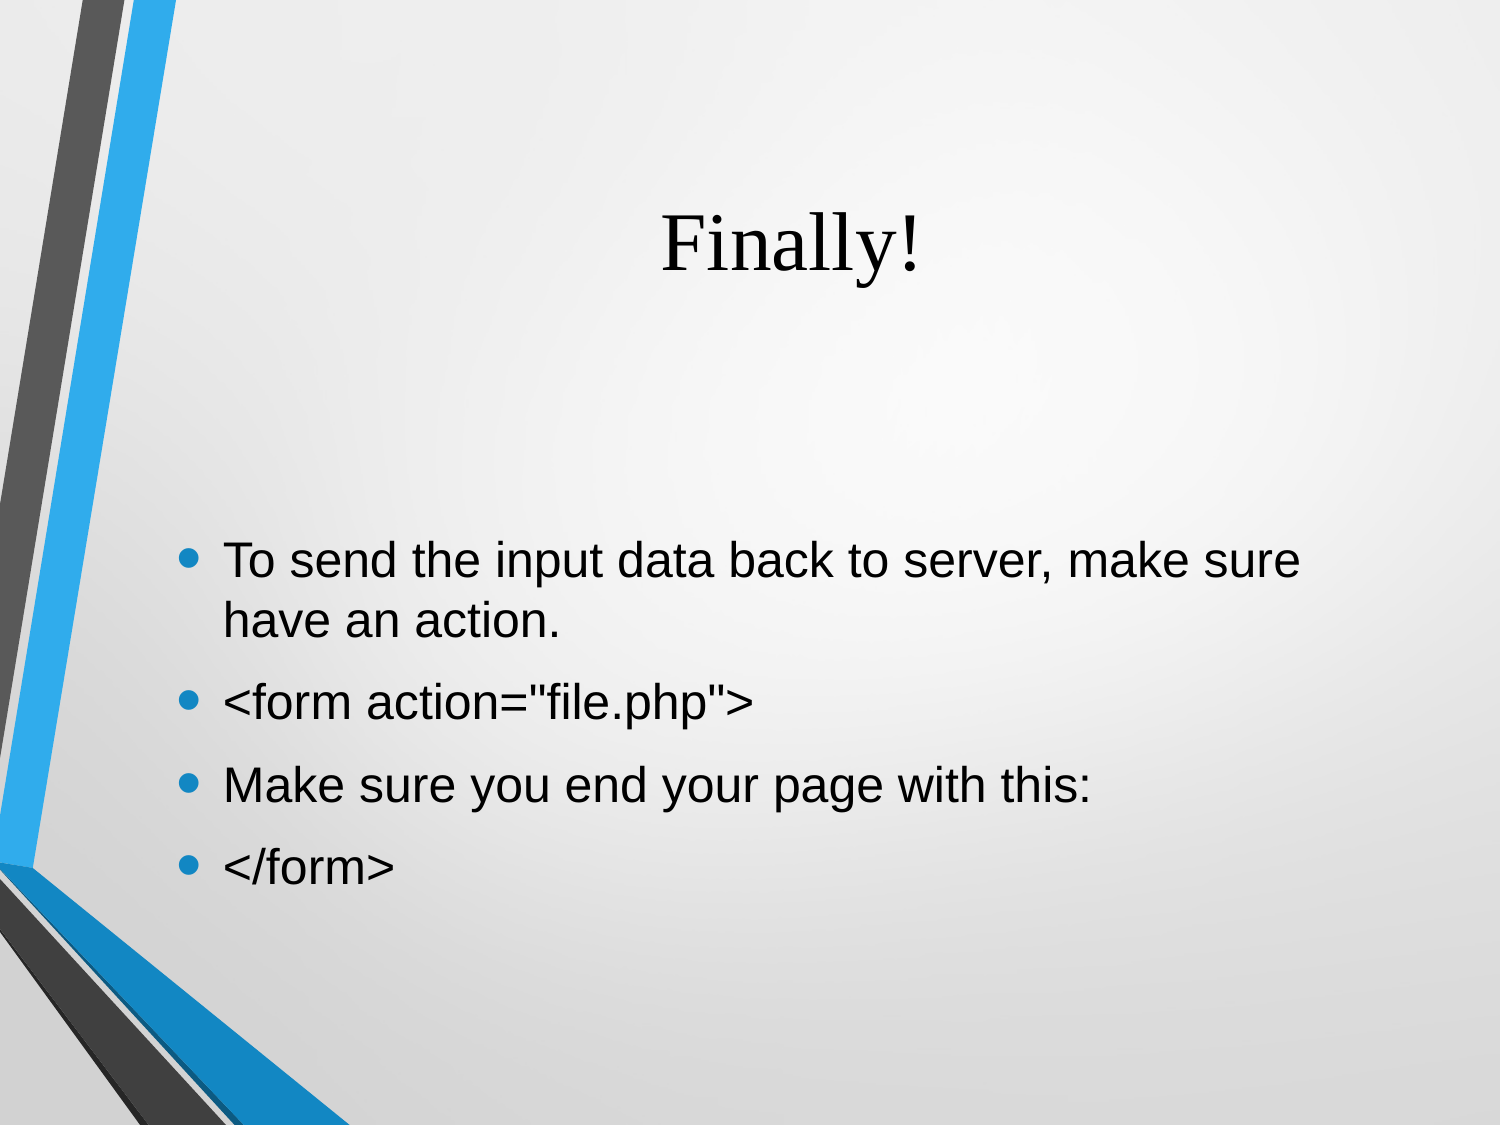

# Finally!
To send the input data back to server, make sure have an action.
<form action="file.php">
Make sure you end your page with this:
</form>